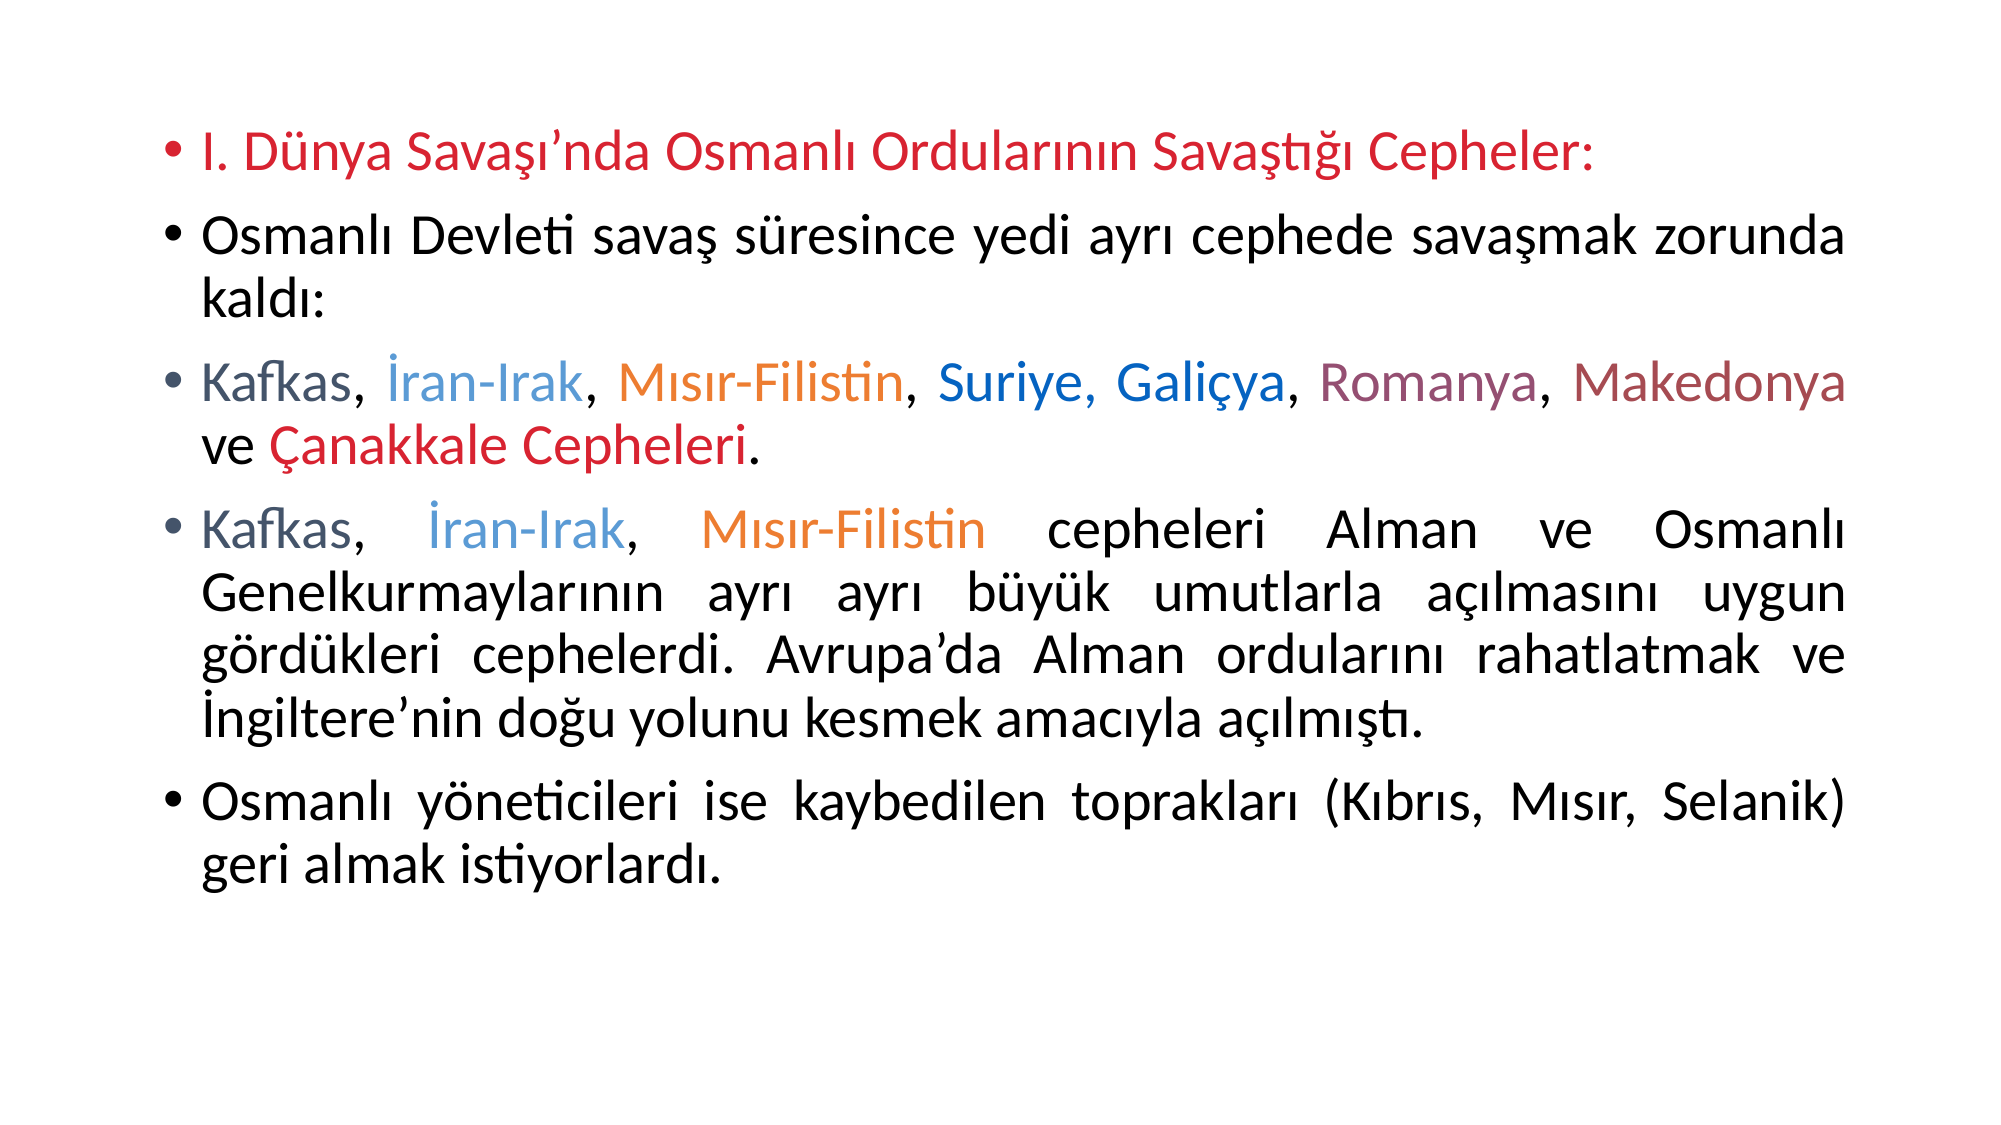

I. Dünya Savaşı’nda Osmanlı Ordularının Savaştığı Cepheler:
Osmanlı Devleti savaş süresince yedi ayrı cephede savaşmak zorunda kaldı:
Kafkas, İran-Irak, Mısır-Filistin, Suriye, Galiçya, Romanya, Makedonya ve Çanakkale Cepheleri.
Kafkas, İran-Irak, Mısır-Filistin cepheleri Alman ve Osmanlı Genelkurmaylarının ayrı ayrı büyük umutlarla açılmasını uygun gördükleri cephelerdi. Avrupa’da Alman ordularını rahatlatmak ve İngiltere’nin doğu yolunu kesmek amacıyla açılmıştı.
Osmanlı yöneticileri ise kaybedilen toprakları (Kıbrıs, Mısır, Selanik) geri almak istiyorlardı.